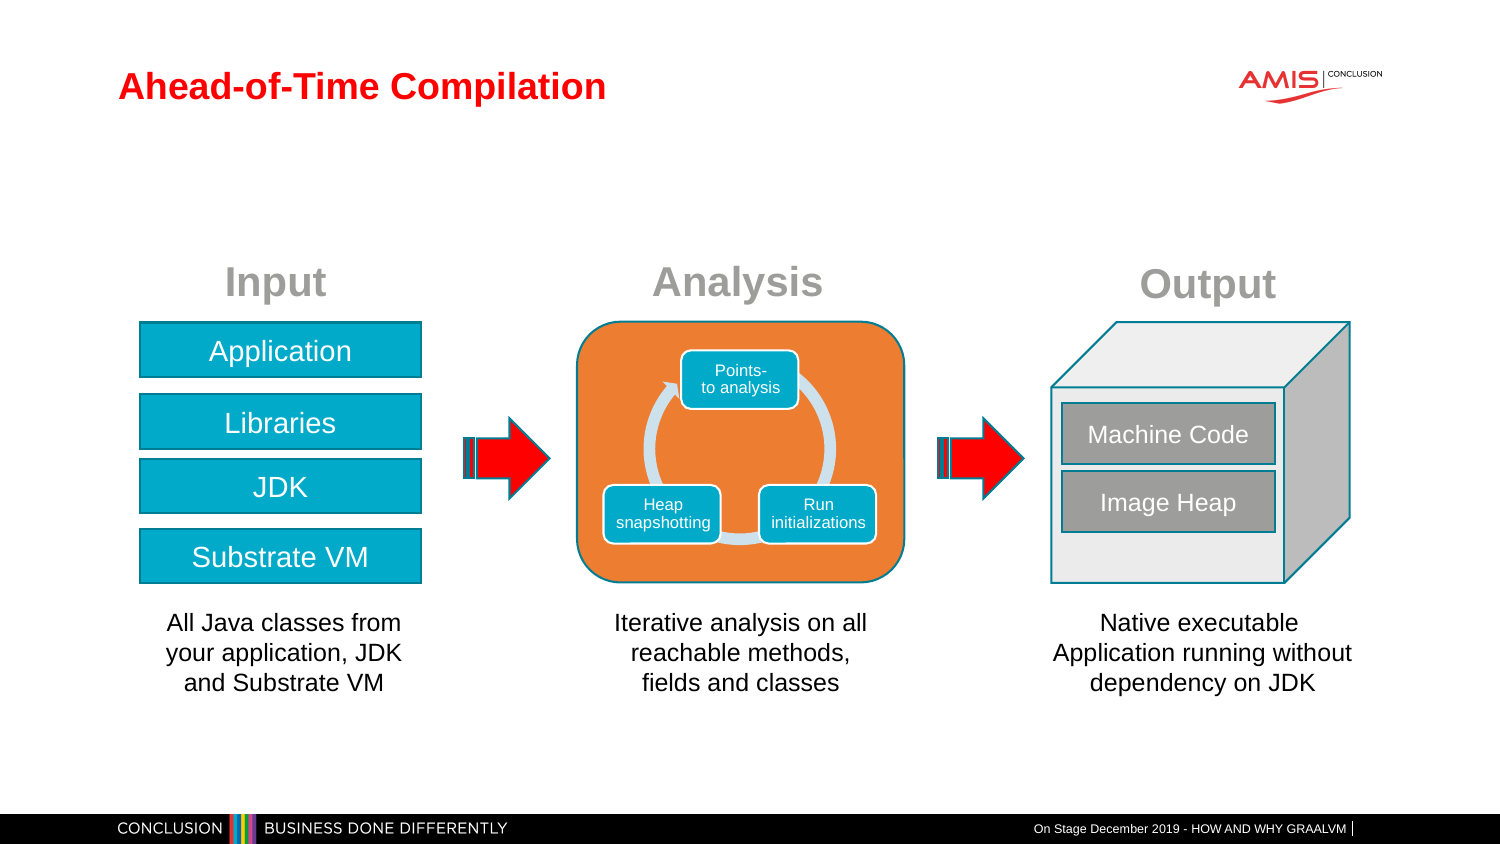

# Ahead-of-Time Compilation

Analysis
Input
Output

Application
Points-to analysis
Run initializations
Heap snapshotting
Libraries
Machine Code

JDK
Image Heap
Substrate VM
Native executable
Application running without dependency on JDK
Iterative analysis on all reachable methods, fields and classes
All Java classes from your application, JDK and Substrate VM
On Stage December 2019 - HOW AND WHY GRAALVM